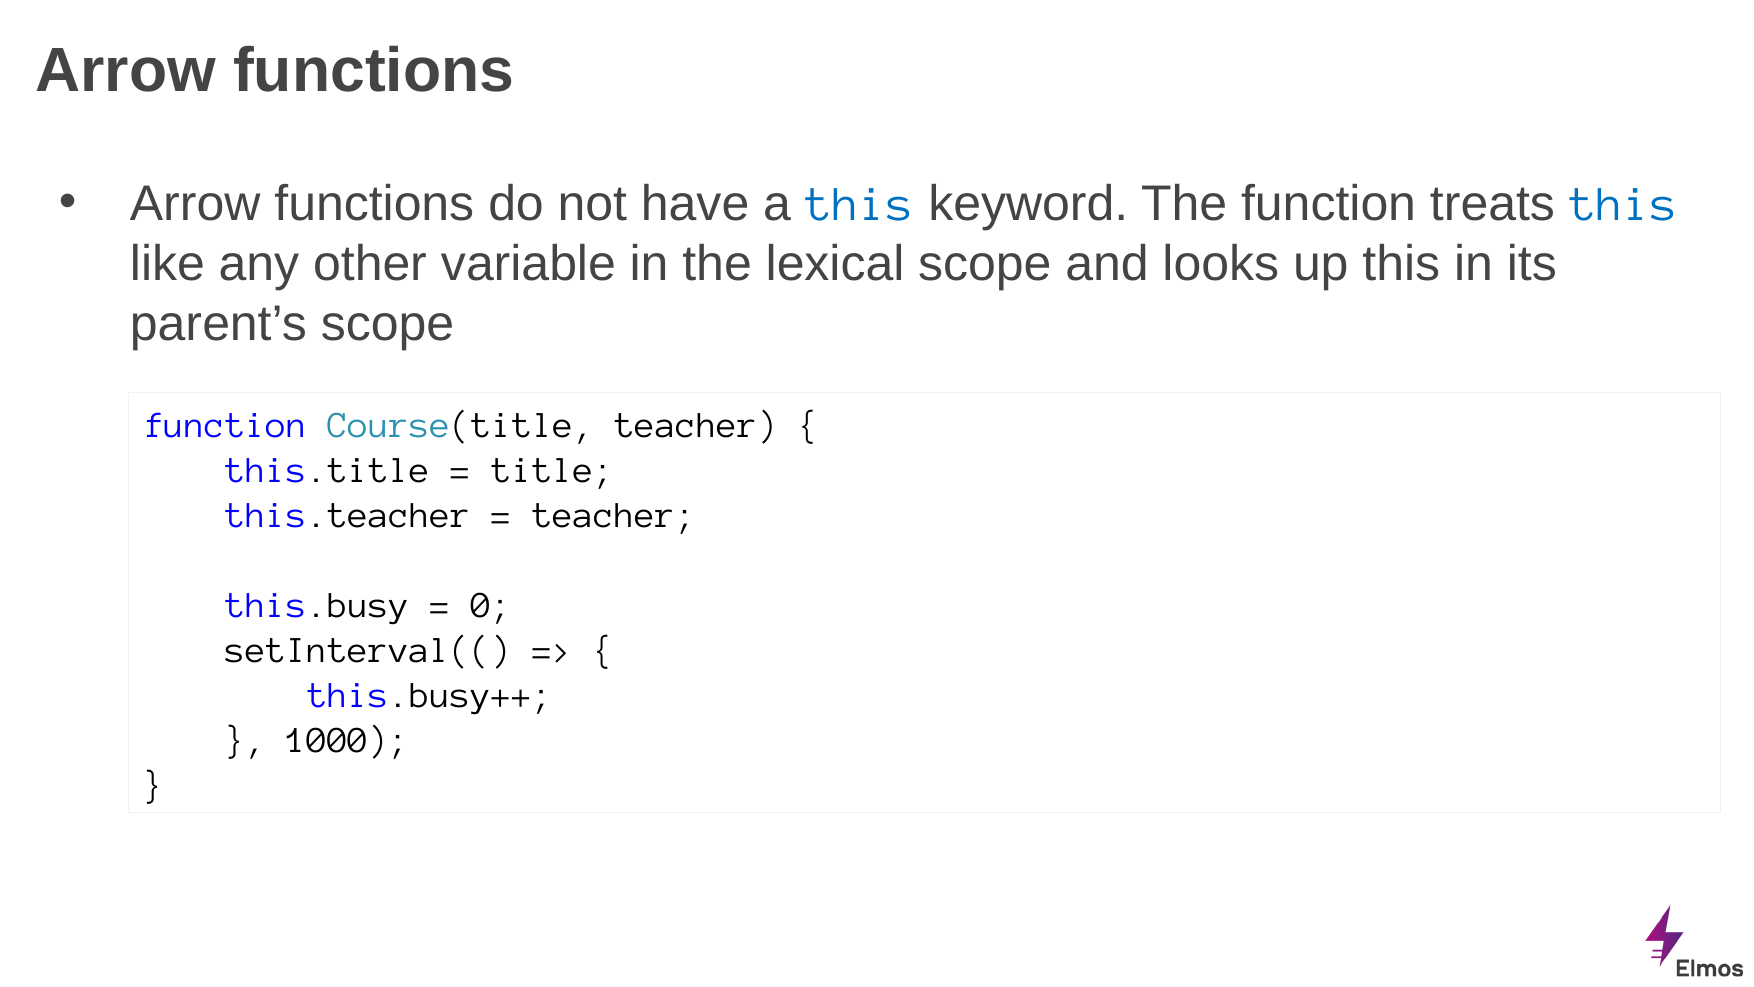

# Arrow functions
Arrow functions do not have a this keyword. The function treats this like any other variable in the lexical scope and looks up this in its parent’s scope

function Course(title, teacher) {
    this.title = title;
    this.teacher = teacher;

    this.busy = 0;
    setInterval(() => {
        this.busy++;
    }, 1000);
}